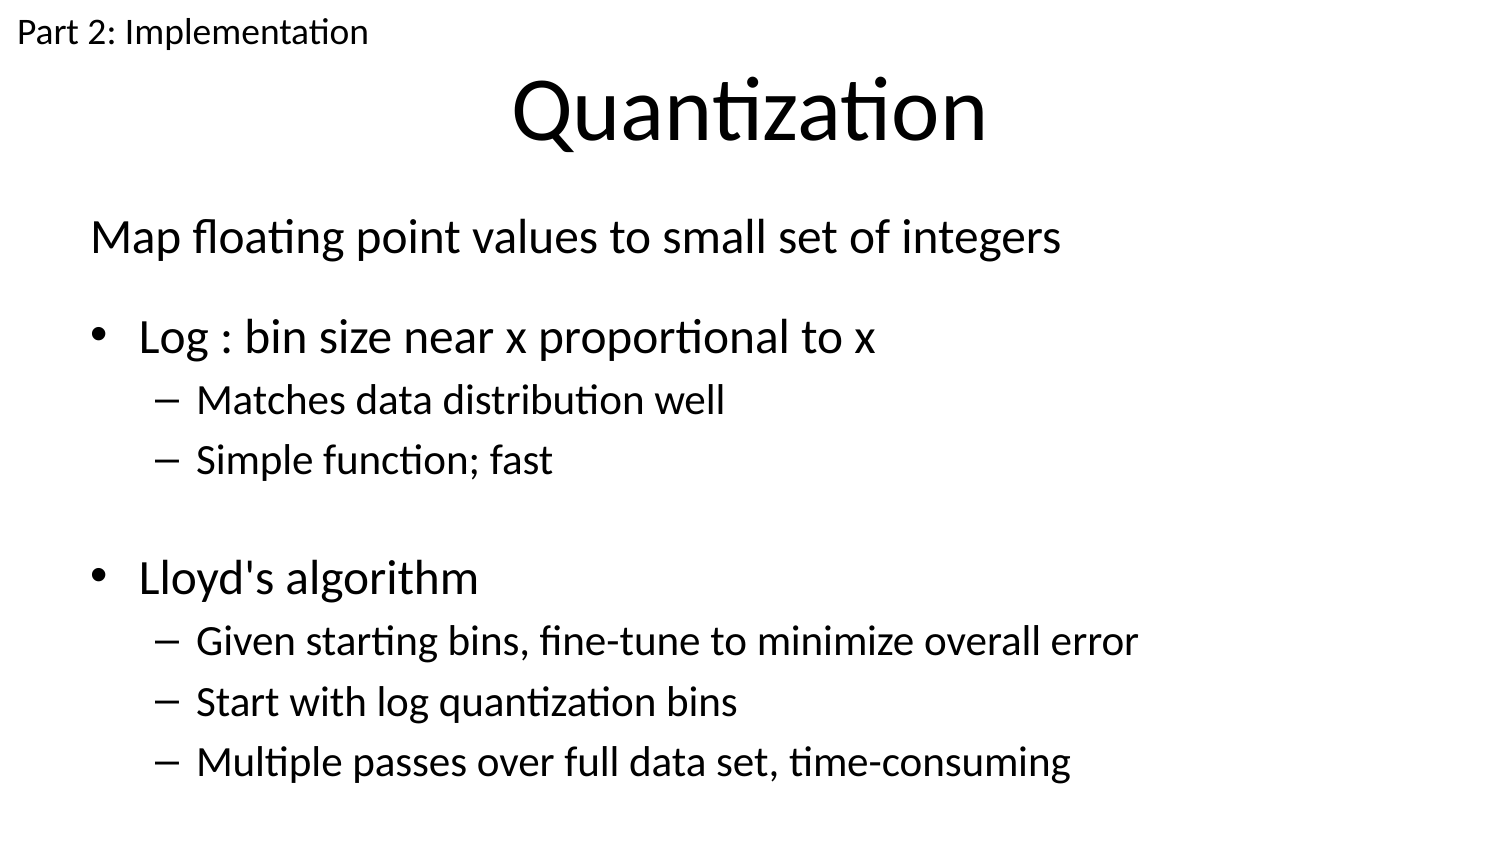

Part 2: Implementation
# Quantization
Map floating point values to small set of integers

Log : bin size near x proportional to x
Matches data distribution well
Simple function; fast

Lloyd's algorithm
Given starting bins, fine-tune to minimize overall error
Start with log quantization bins
Multiple passes over full data set, time-consuming